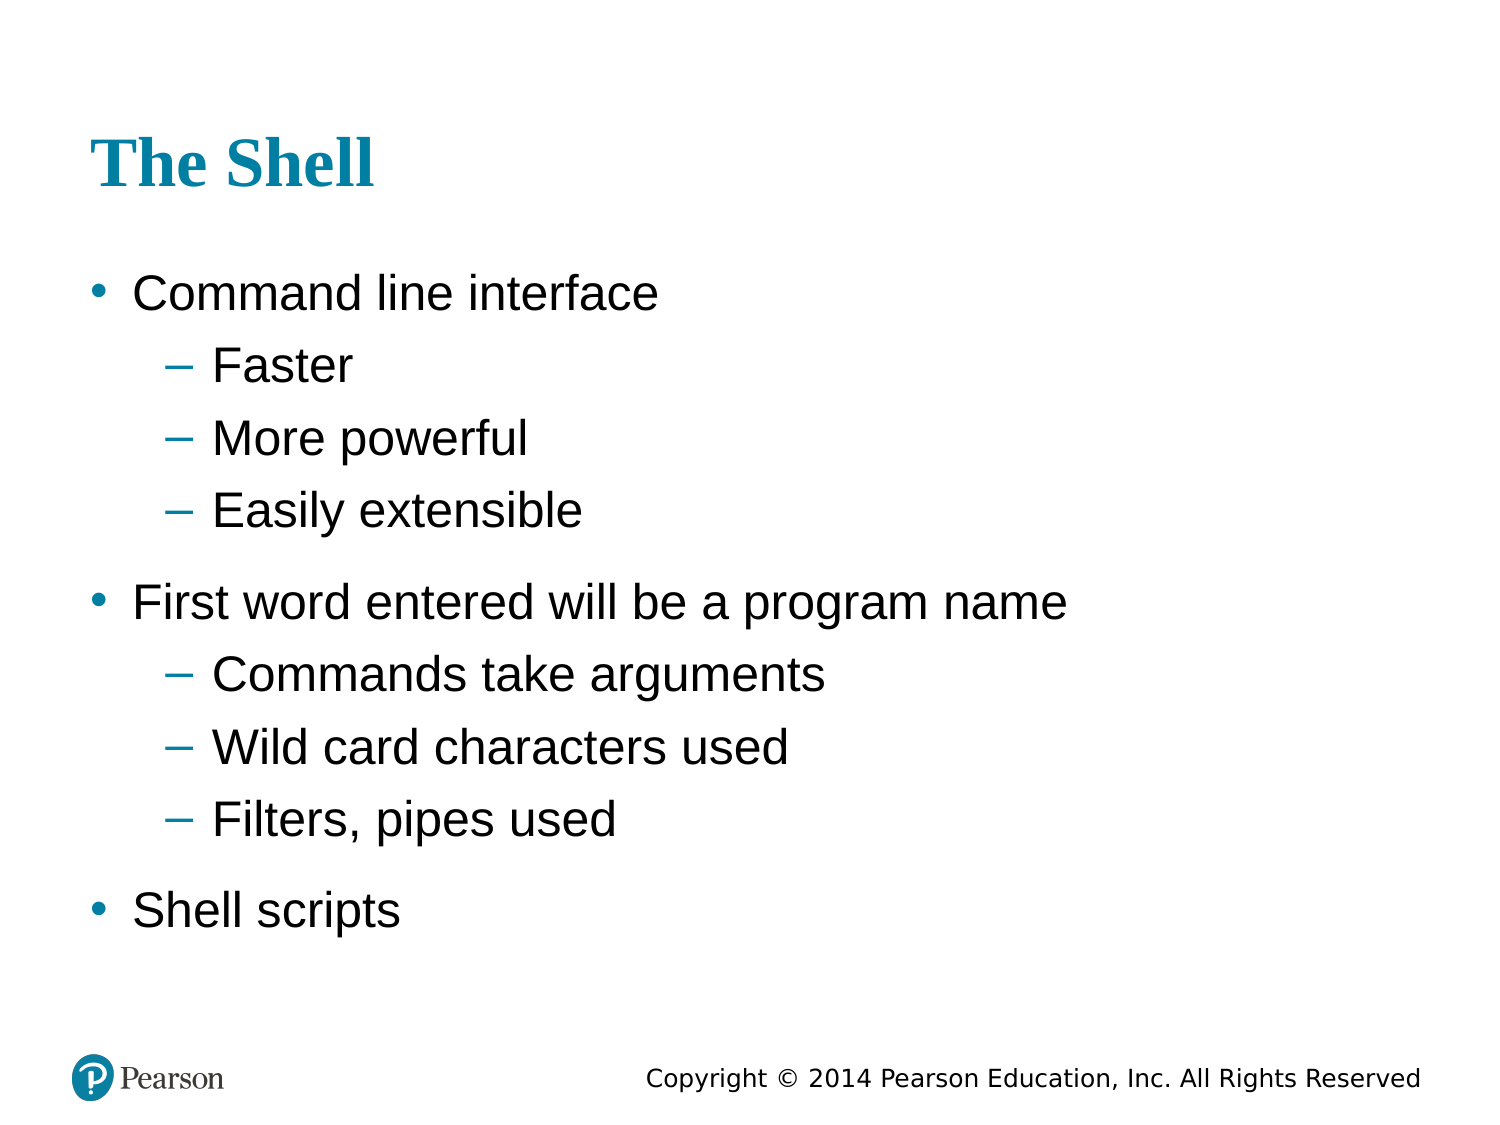

# The Shell
Command line interface
Faster
More powerful
Easily extensible
First word entered will be a program name
Commands take arguments
Wild card characters used
Filters, pipes used
Shell scripts